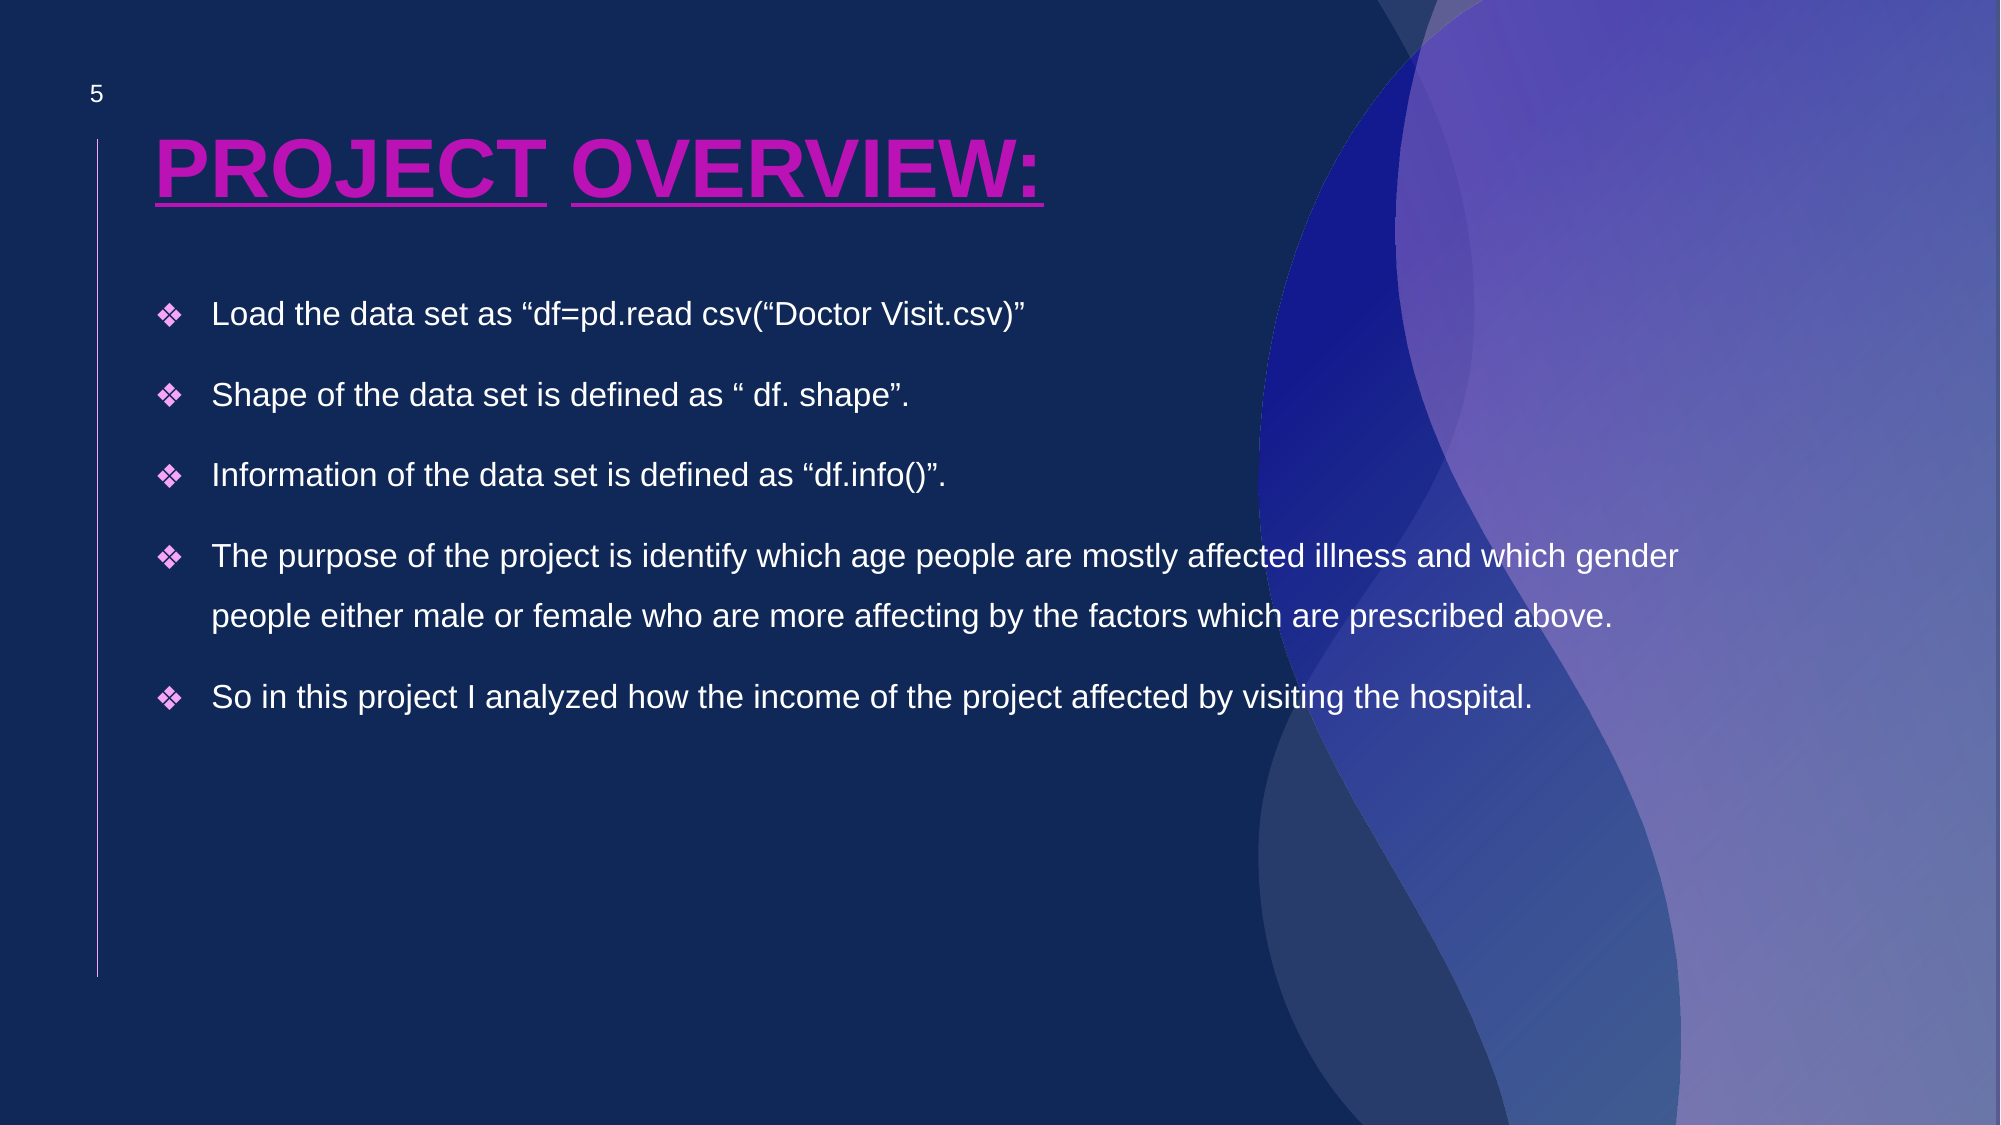

5
# PROJECT OVERVIEW:
Load the data set as “df=pd.read csv(“Doctor Visit.csv)”
Shape of the data set is defined as “ df. shape”.
Information of the data set is defined as “df.info()”.
The purpose of the project is identify which age people are mostly affected illness and which gender people either male or female who are more affecting by the factors which are prescribed above.
So in this project I analyzed how the income of the project affected by visiting the hospital.